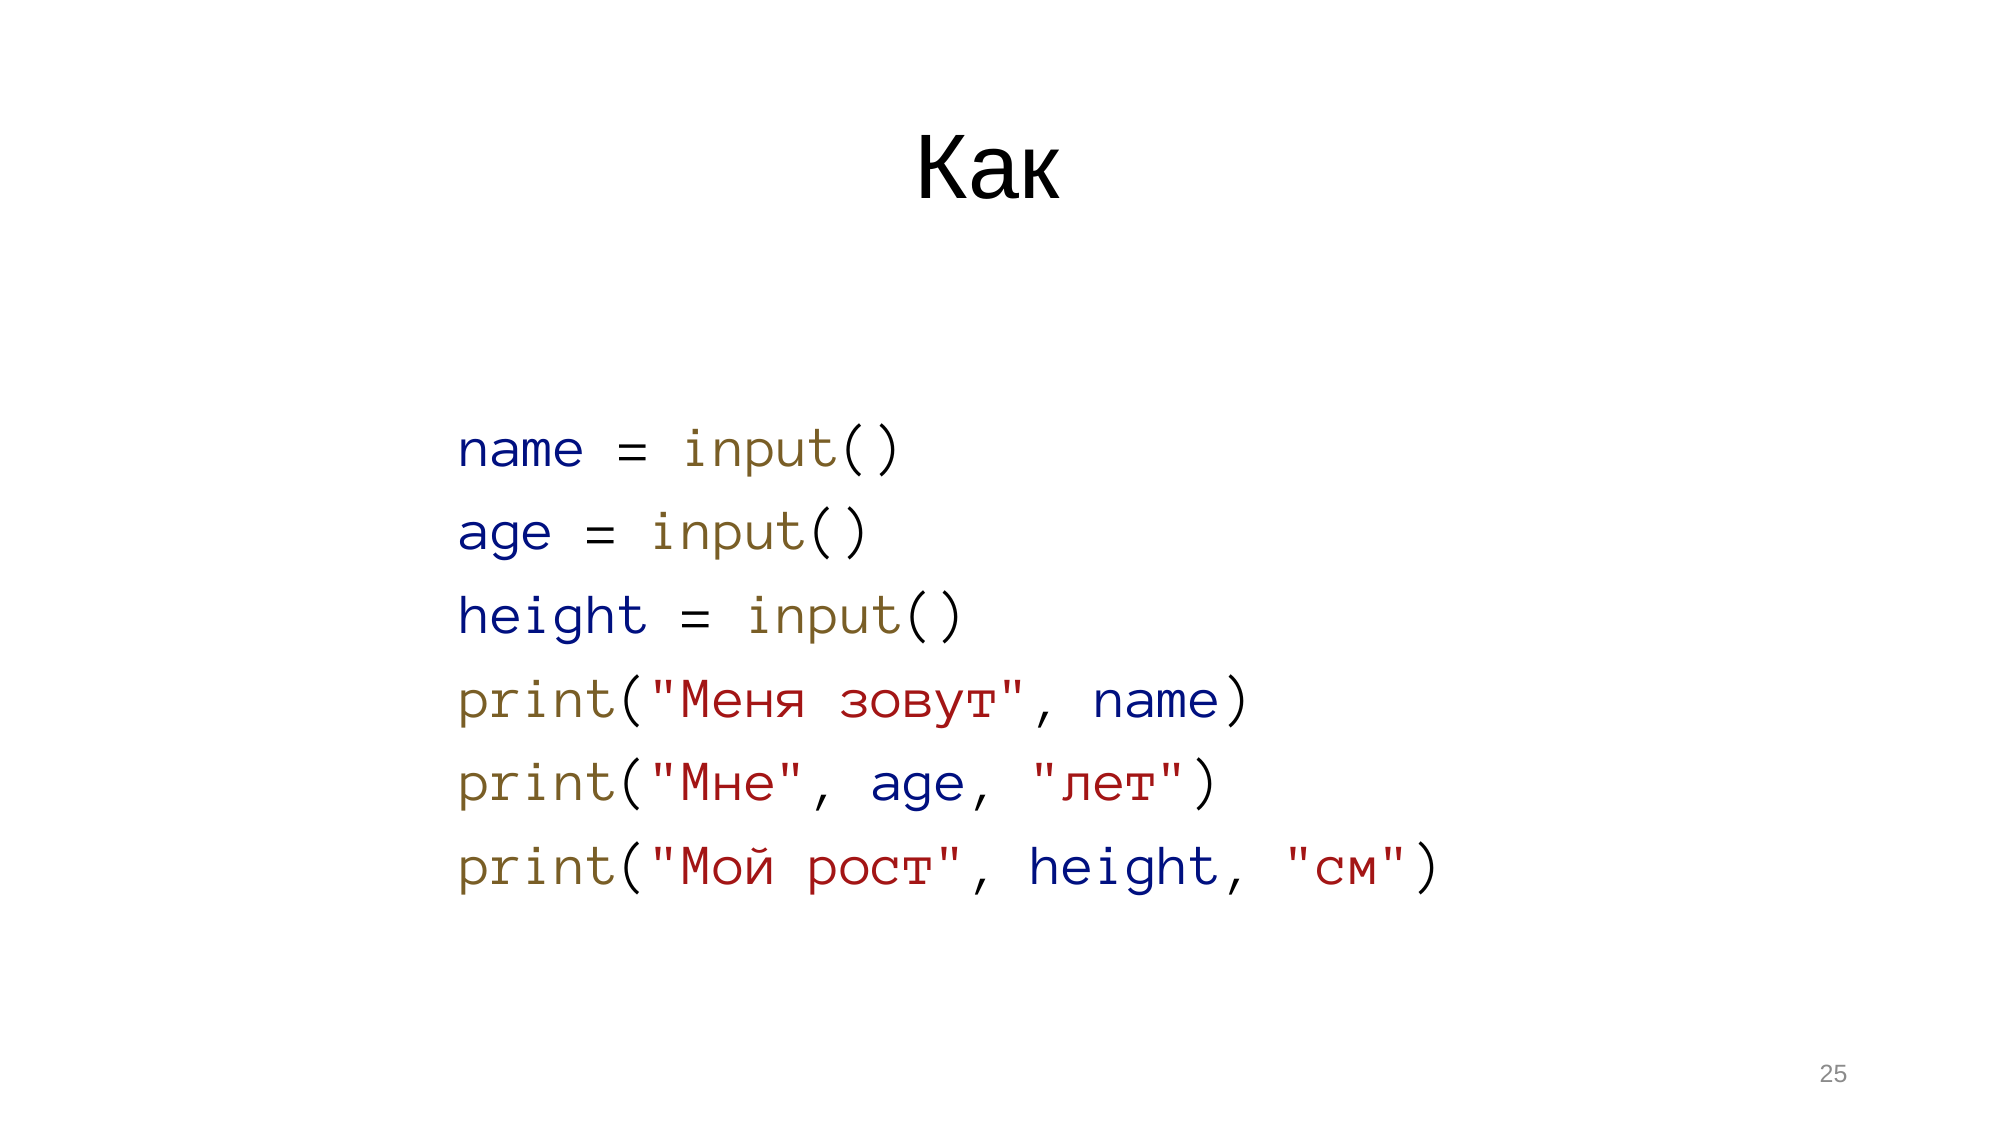

# Как
name = input()
age = input()
height = input()
print("Меня зовут", name)
print("Мне", age, "лет")
print("Мой рост", height, "см")
25